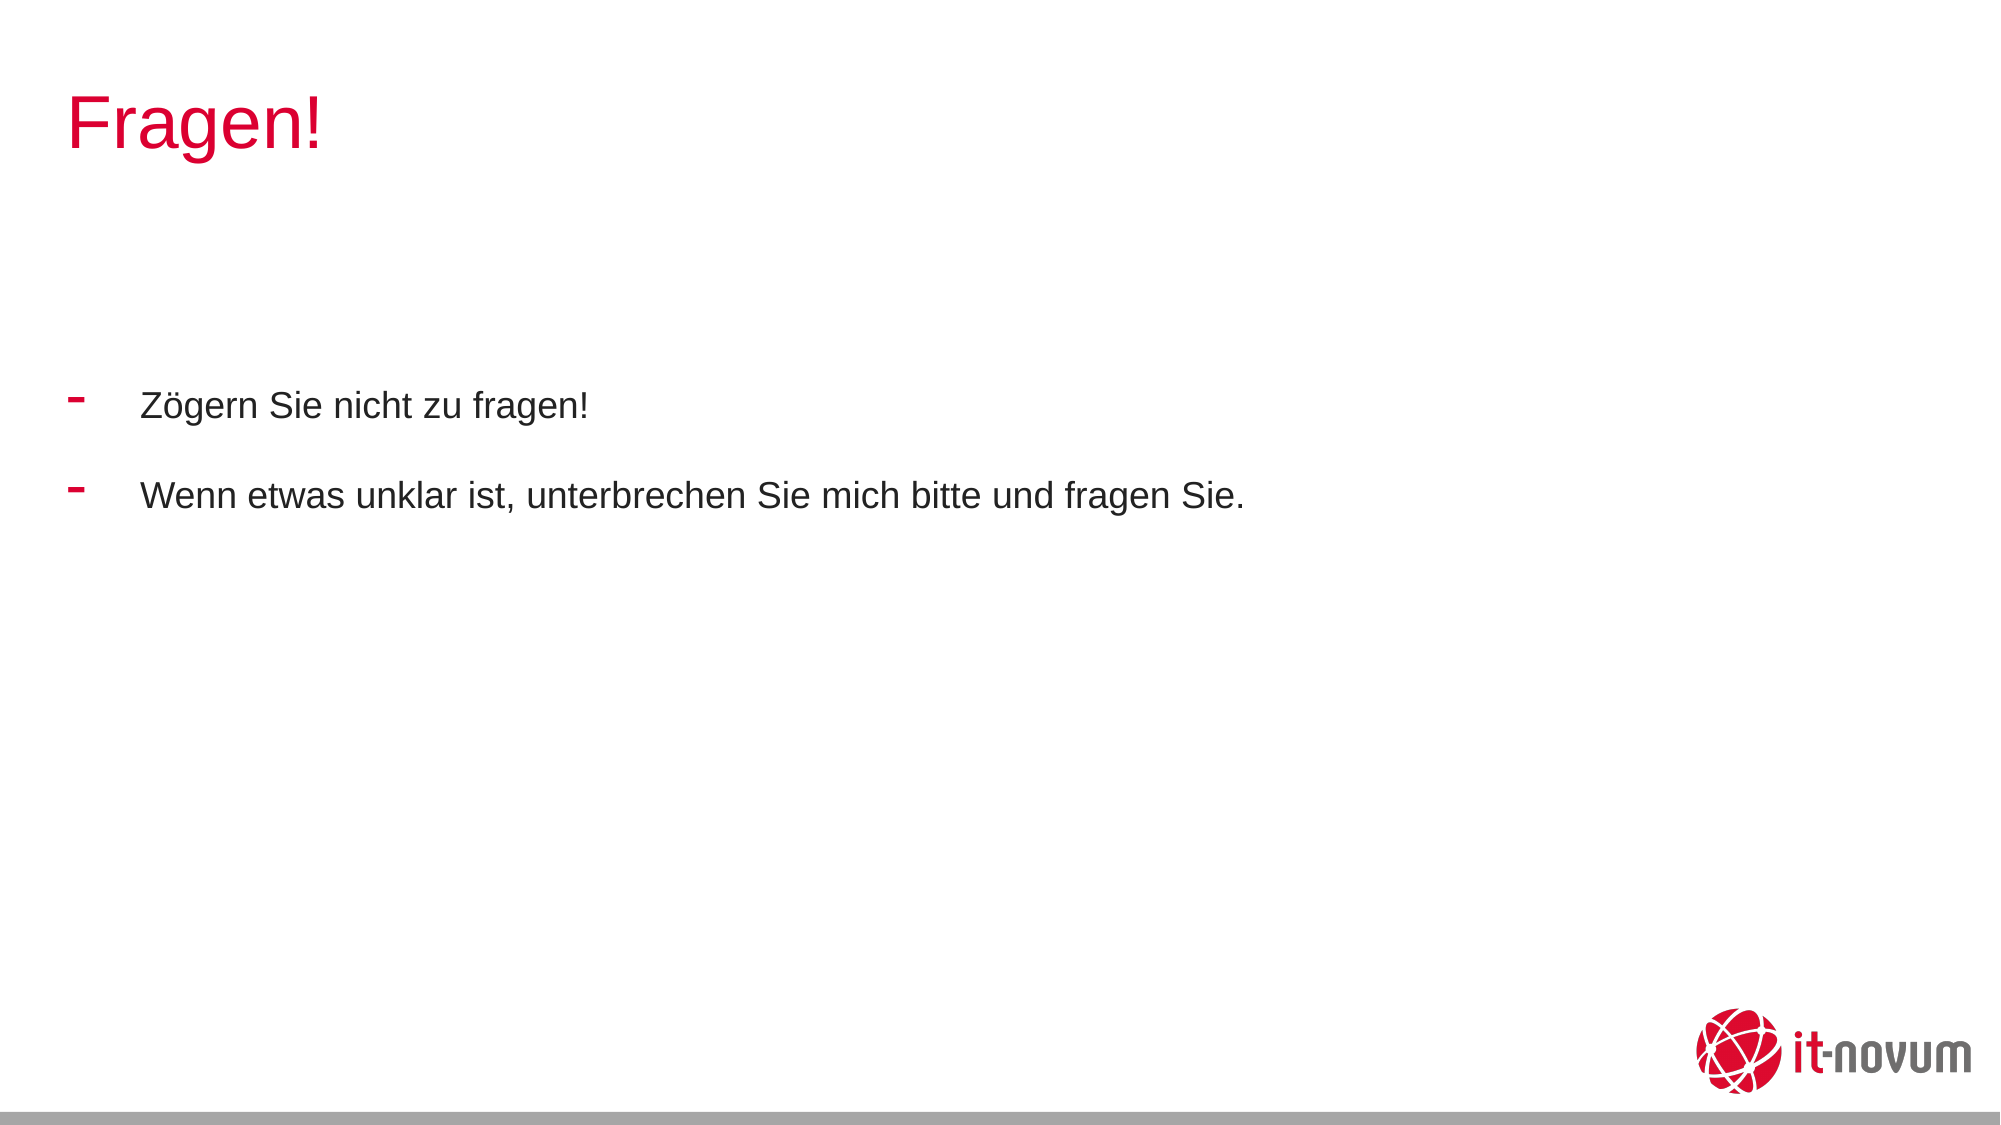

# Fragen!

Zögern Sie nicht zu fragen!
Wenn etwas unklar ist, unterbrechen Sie mich bitte und fragen Sie.